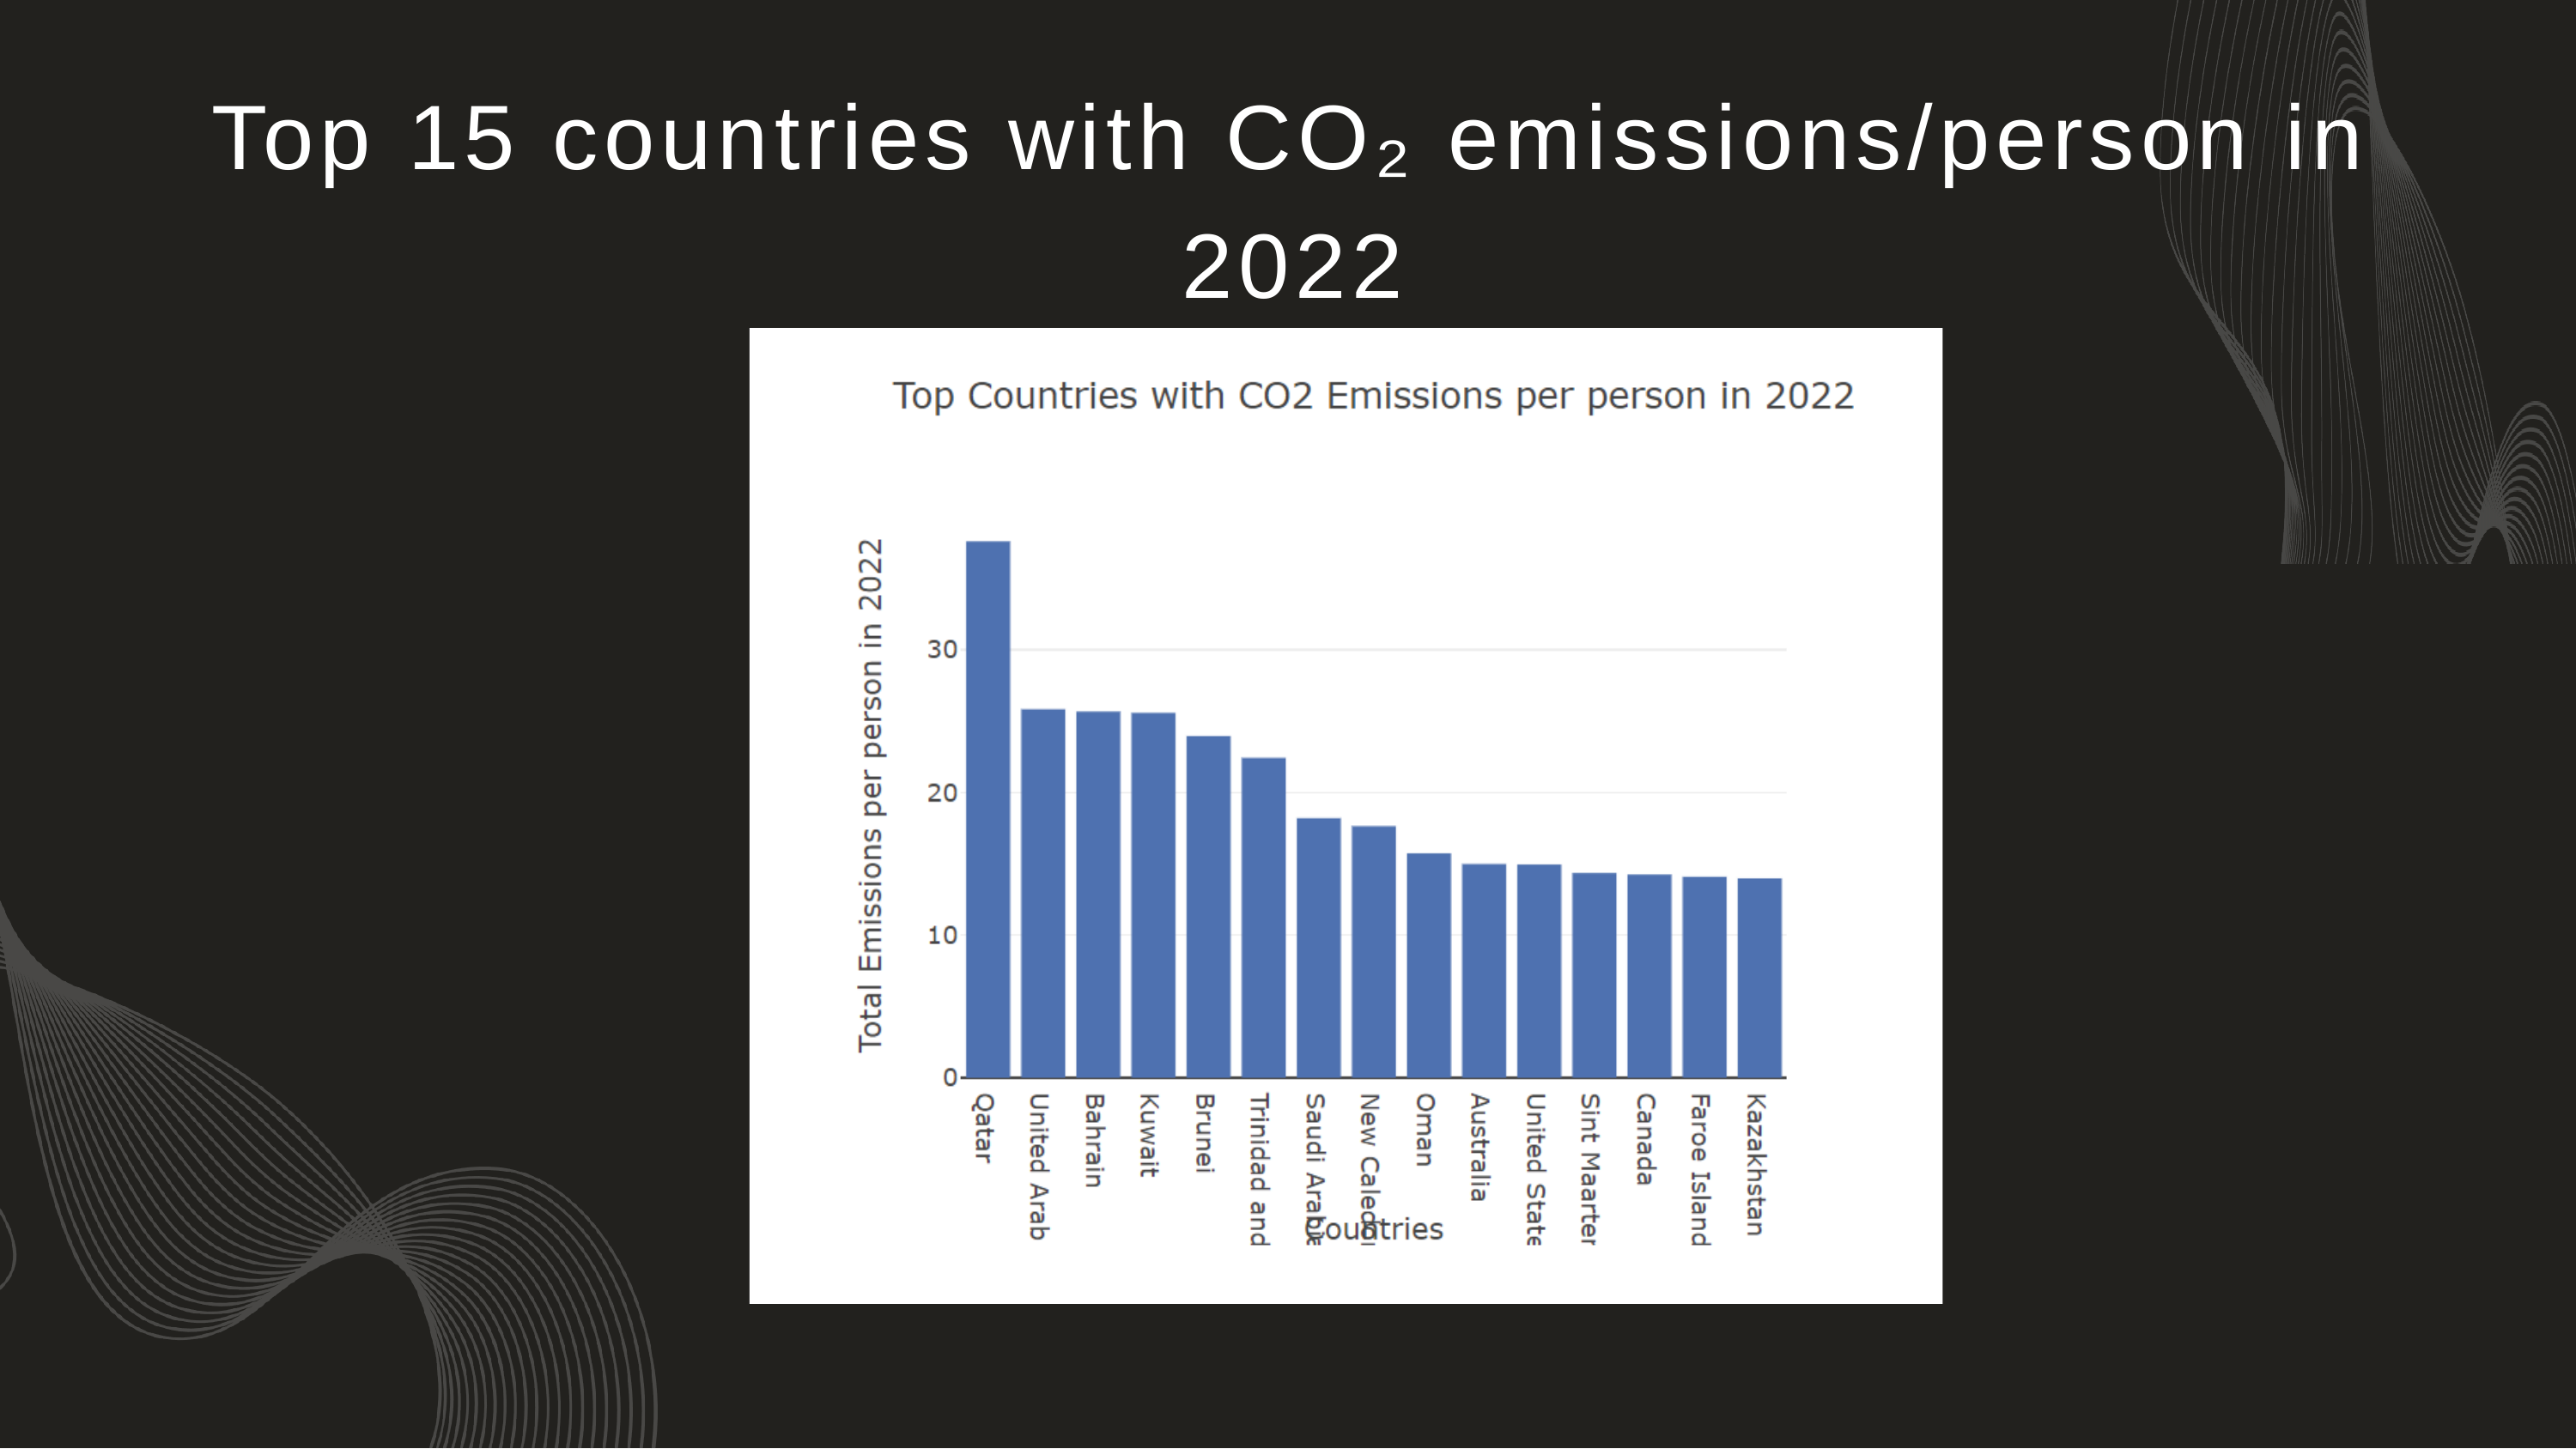

Top 15 countries with CO₂ emissions/person in 2022